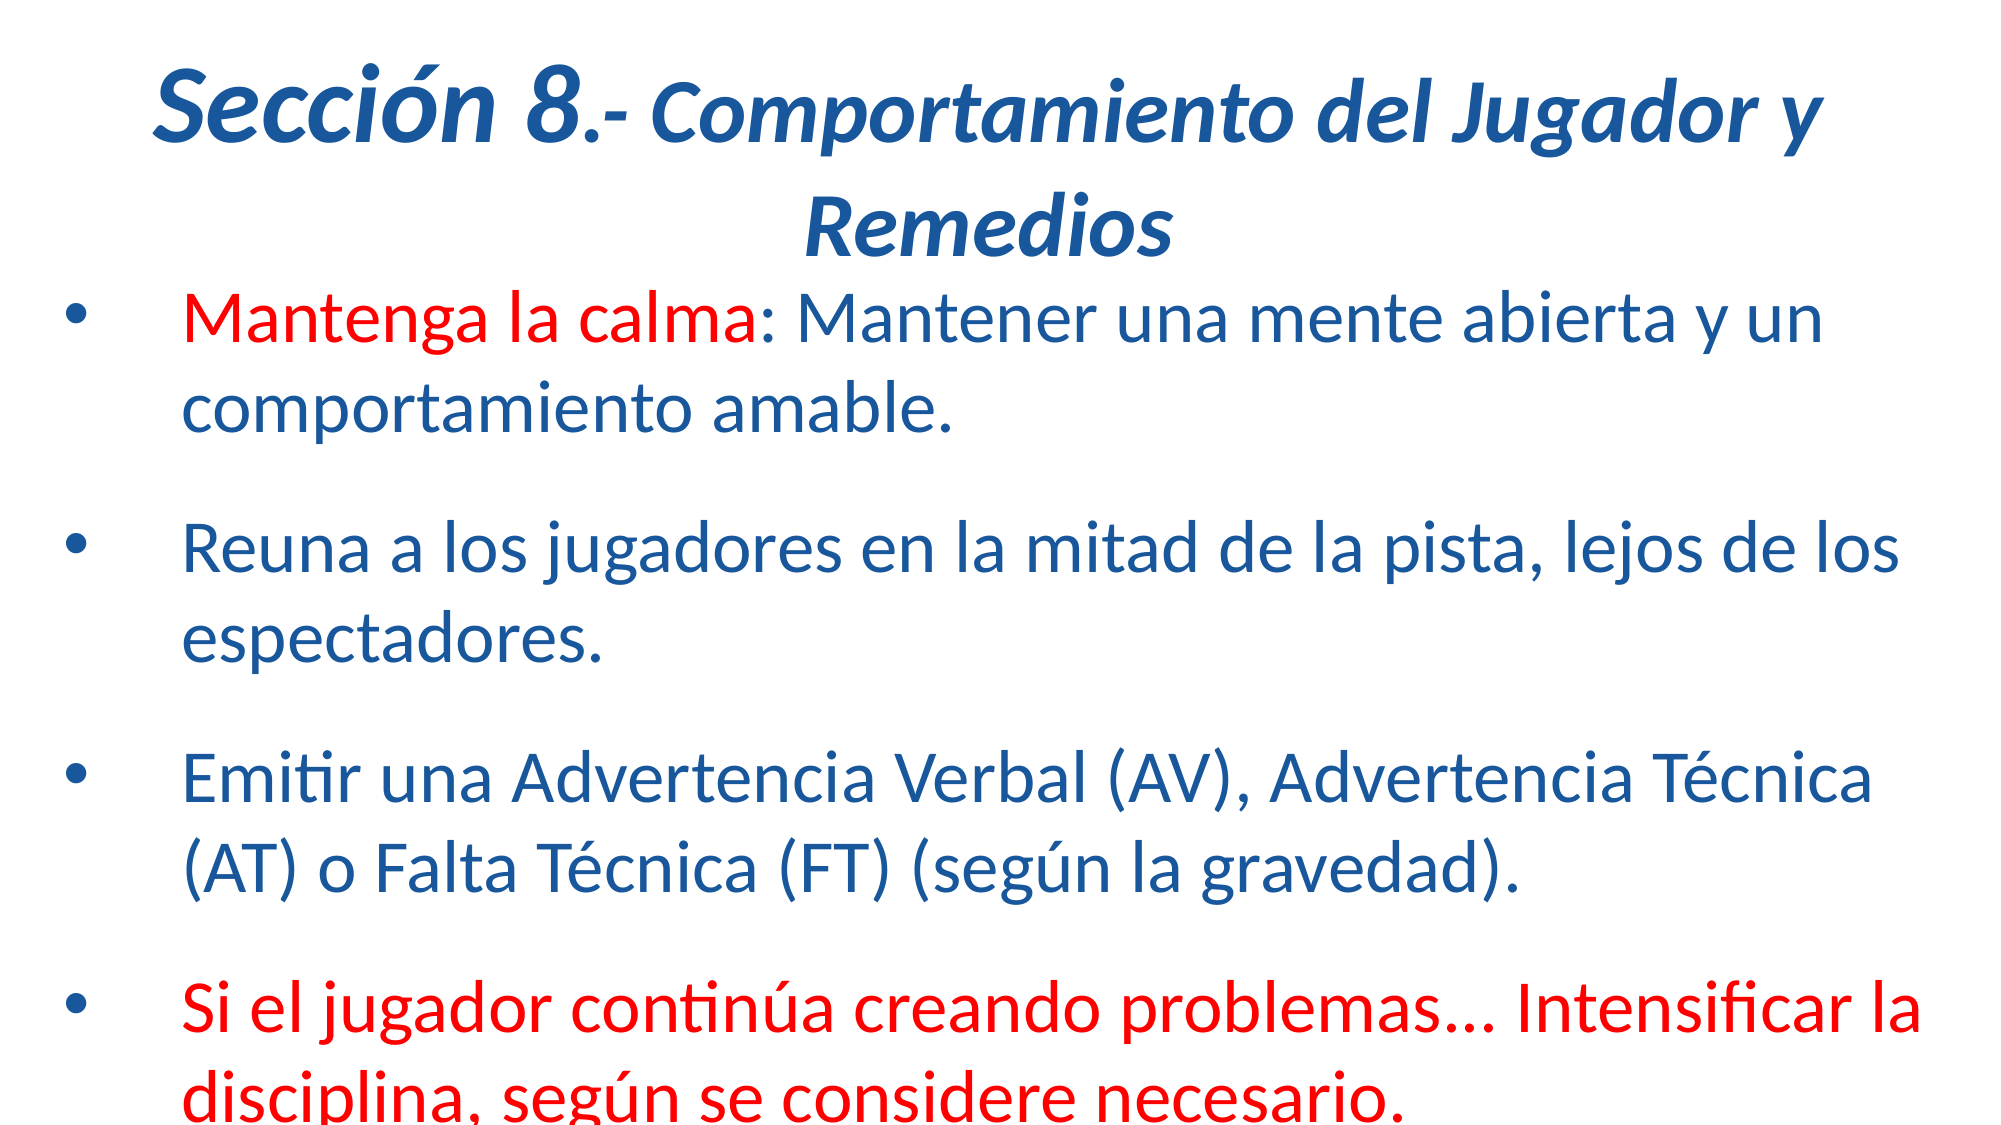

Sección 8.- Comportamiento del Jugador y Remedios
Mantenga la calma: Mantener una mente abierta y un comportamiento amable.

Reuna a los jugadores en la mitad de la pista, lejos de los espectadores.

Emitir una Advertencia Verbal (AV), Advertencia Técnica (AT) o Falta Técnica (FT) (según la gravedad).

Si el jugador continúa creando problemas... Intensificar la disciplina, según se considere necesario.
194